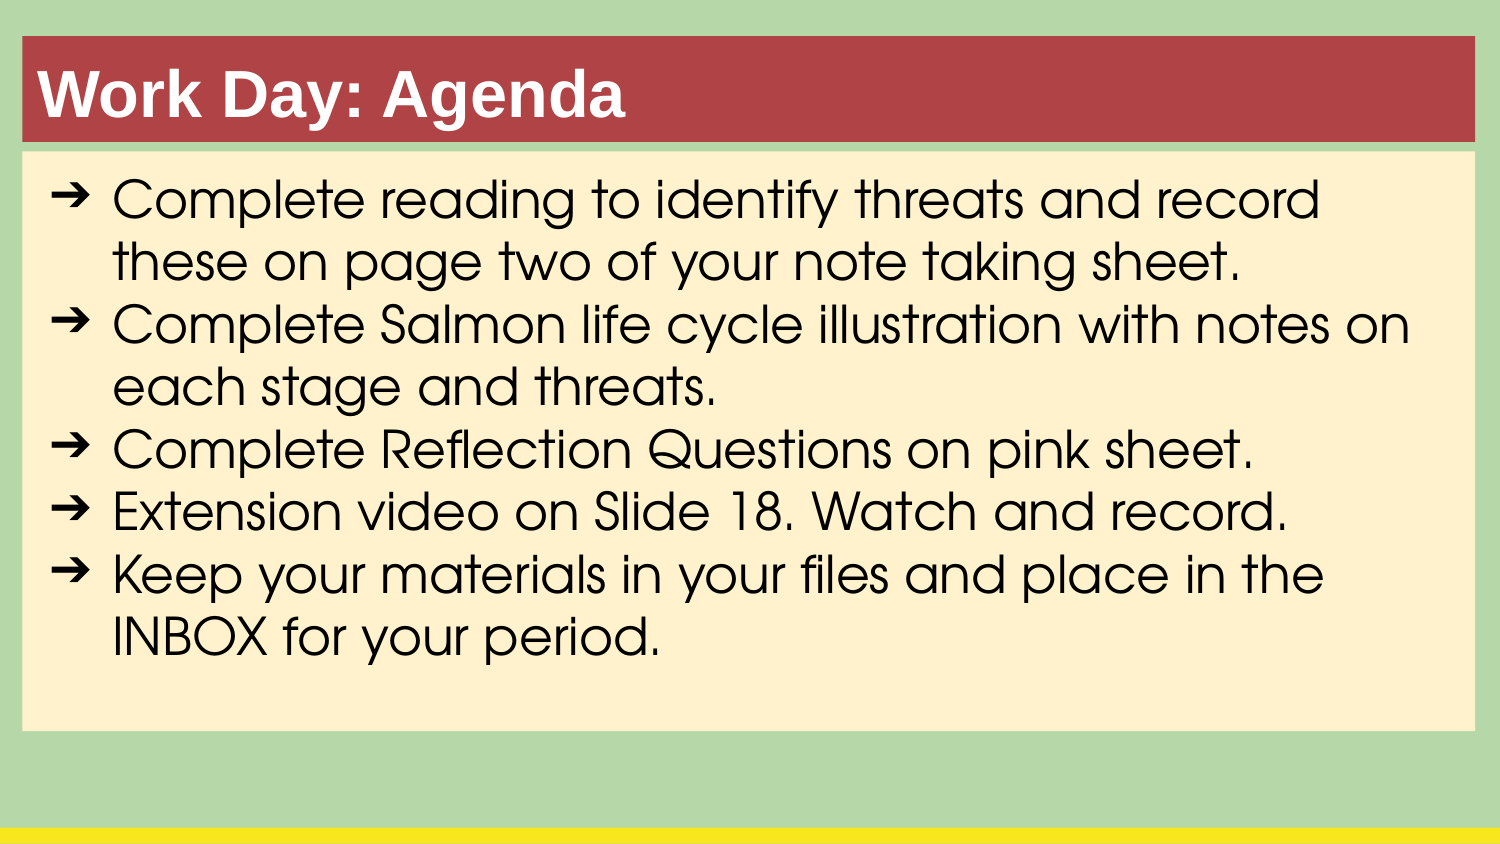

# Work Day: Agenda
Complete reading to identify threats and record these on page two of your note taking sheet.
Complete Salmon life cycle illustration with notes on each stage and threats.
Complete Reflection Questions on pink sheet.
Extension video on Slide 18. Watch and record.
Keep your materials in your files and place in the INBOX for your period.